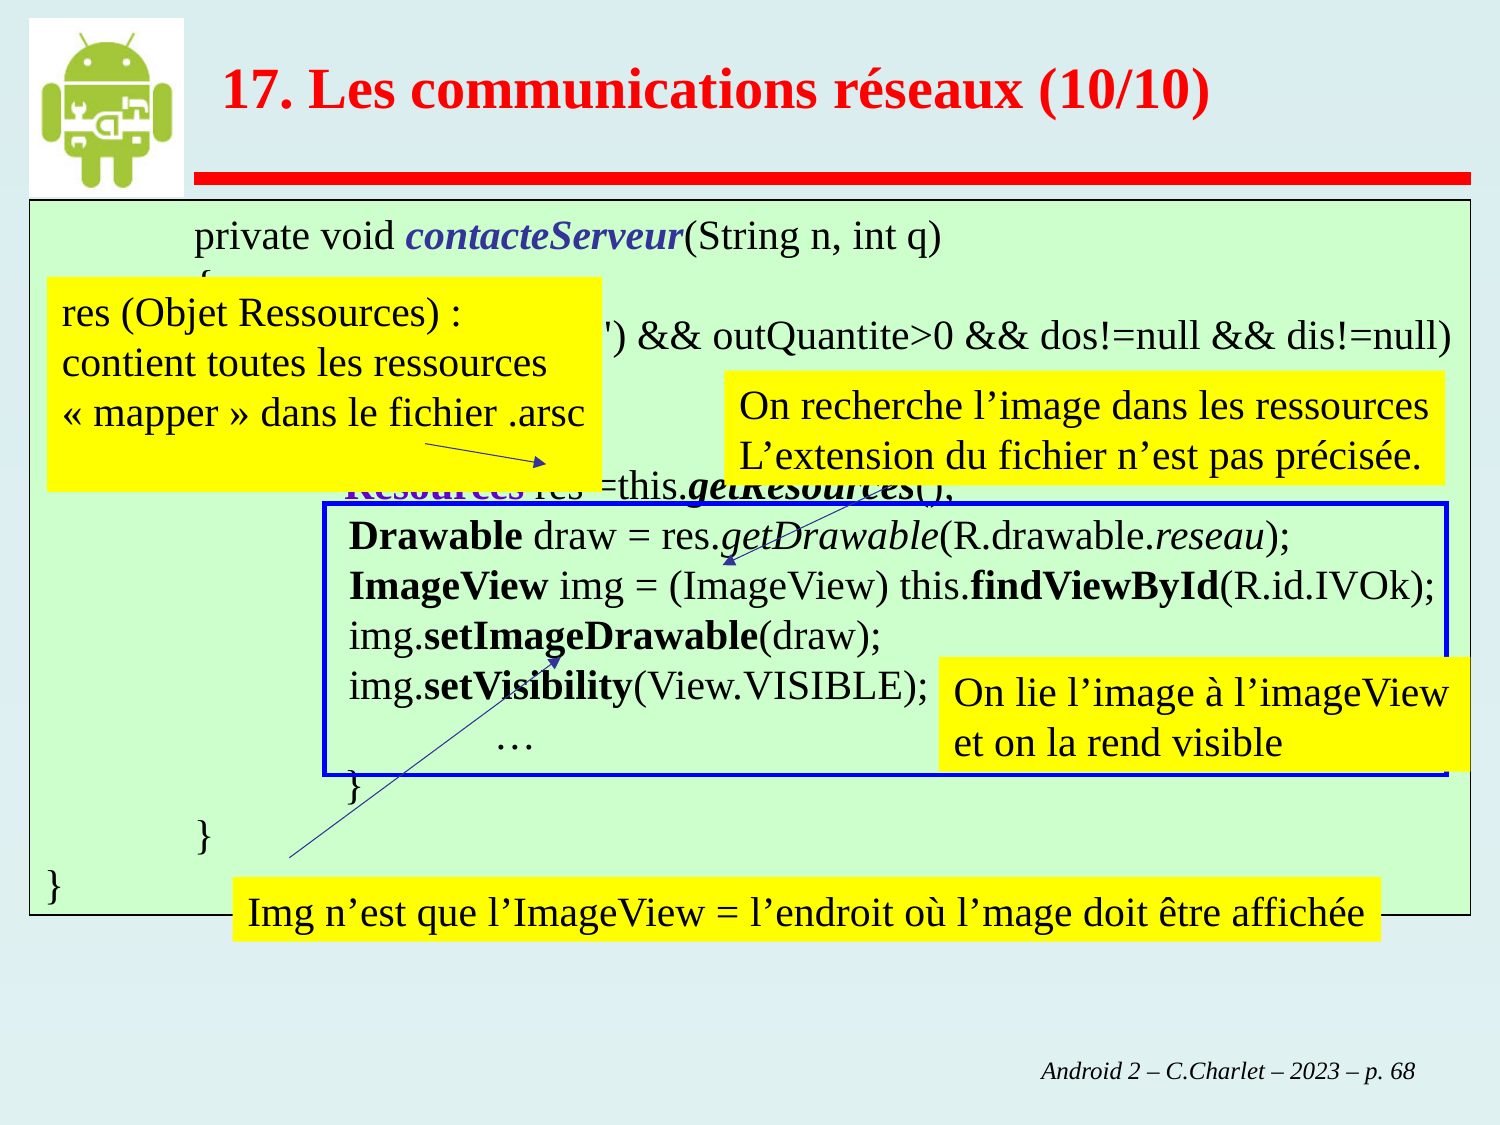

17. Les communications réseaux (10/10)
	private void contacteServeur(String n, int q)
	{ …
	     if (!outNom.equals("") && outQuantite>0 && dos!=null && dis!=null)
    	    {

 		Resources res =this.getResources();
                             Drawable draw = res.getDrawable(R.drawable.reseau);
                             ImageView img = (ImageView) this.findViewById(R.id.IVOk);
                             img.setImageDrawable(draw);
                             img.setVisibility(View.VISIBLE);
			…
    		}
	}
}
res (Objet Ressources) : contient toutes les ressources « mapper » dans le fichier .arsc
On recherche l’image dans les ressources
L’extension du fichier n’est pas précisée.

On lie l’image à l’imageView et on la rend visible
Img n’est que l’ImageView = l’endroit où l’mage doit être affichée
 Android 2 – C.Charlet – 2023 – p. 68